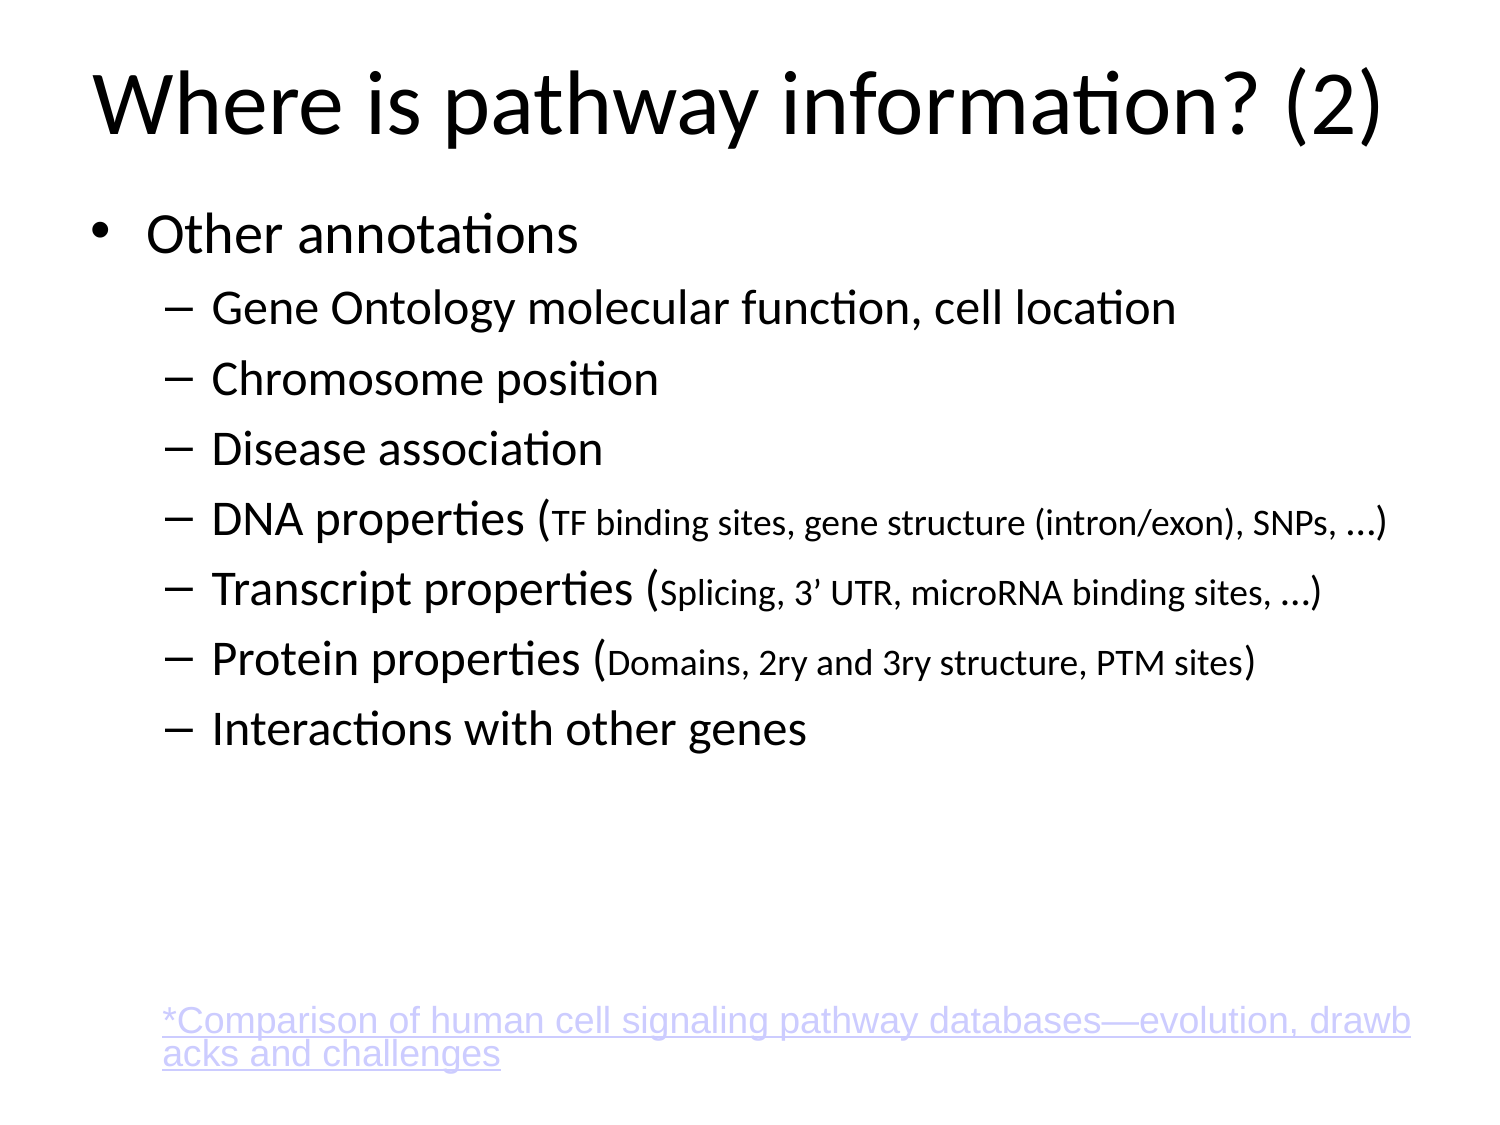

Where is pathway information? (2)
Other annotations
Gene Ontology molecular function, cell location
Chromosome position
Disease association
DNA properties (TF binding sites, gene structure (intron/exon), SNPs, …)
Transcript properties (Splicing, 3’ UTR, microRNA binding sites, …)
Protein properties (Domains, 2ry and 3ry structure, PTM sites)
Interactions with other genes

*Comparison of human cell signaling pathway databases—evolution, drawbacks and challenges